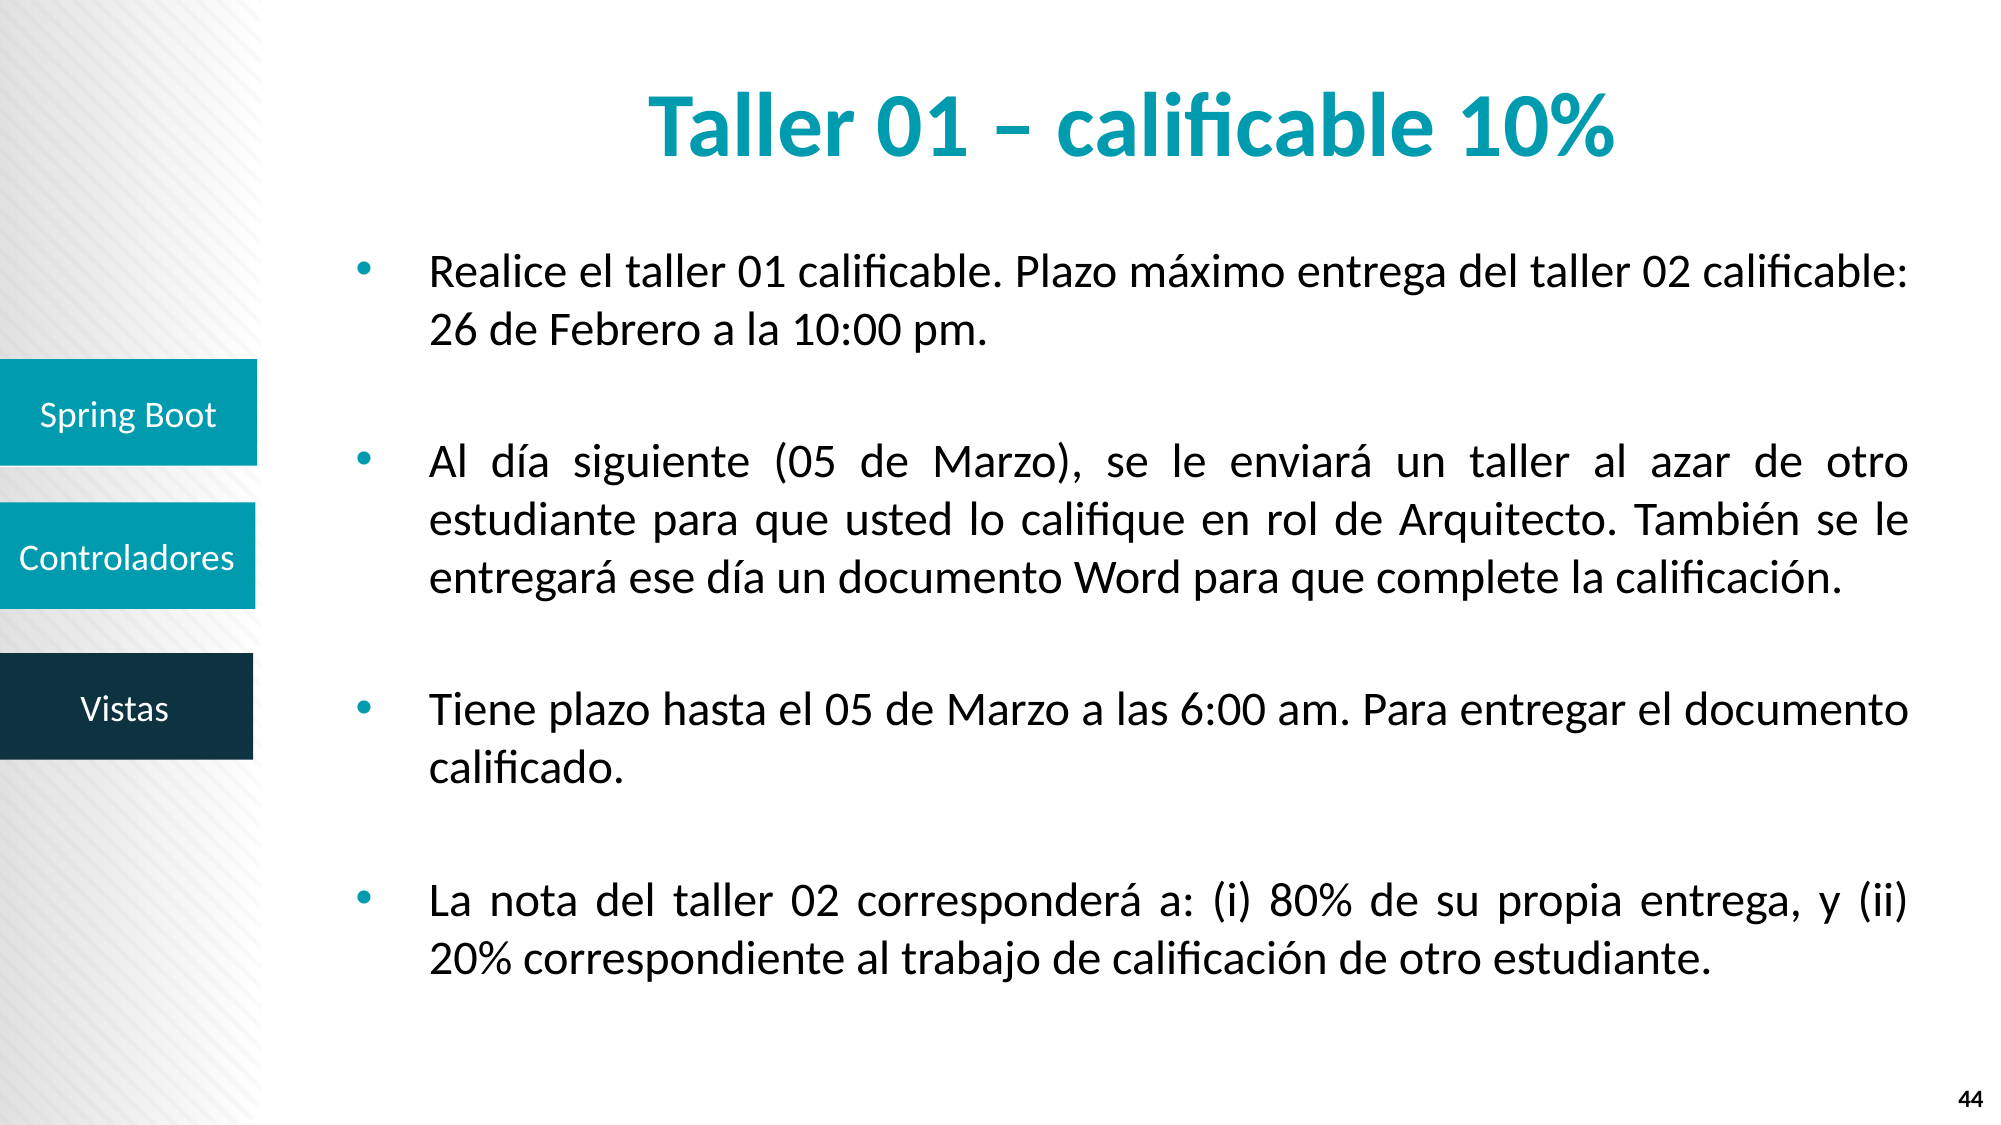

# Taller 01 – calificable 10%
Realice el taller 01 calificable. Plazo máximo entrega del taller 02 calificable: 26 de Febrero a la 10:00 pm.

Al día siguiente (05 de Marzo), se le enviará un taller al azar de otro estudiante para que usted lo califique en rol de Arquitecto. También se le entregará ese día un documento Word para que complete la calificación.

Tiene plazo hasta el 05 de Marzo a las 6:00 am. Para entregar el documento calificado.

La nota del taller 02 corresponderá a: (i) 80% de su propia entrega, y (ii) 20% correspondiente al trabajo de calificación de otro estudiante.
44